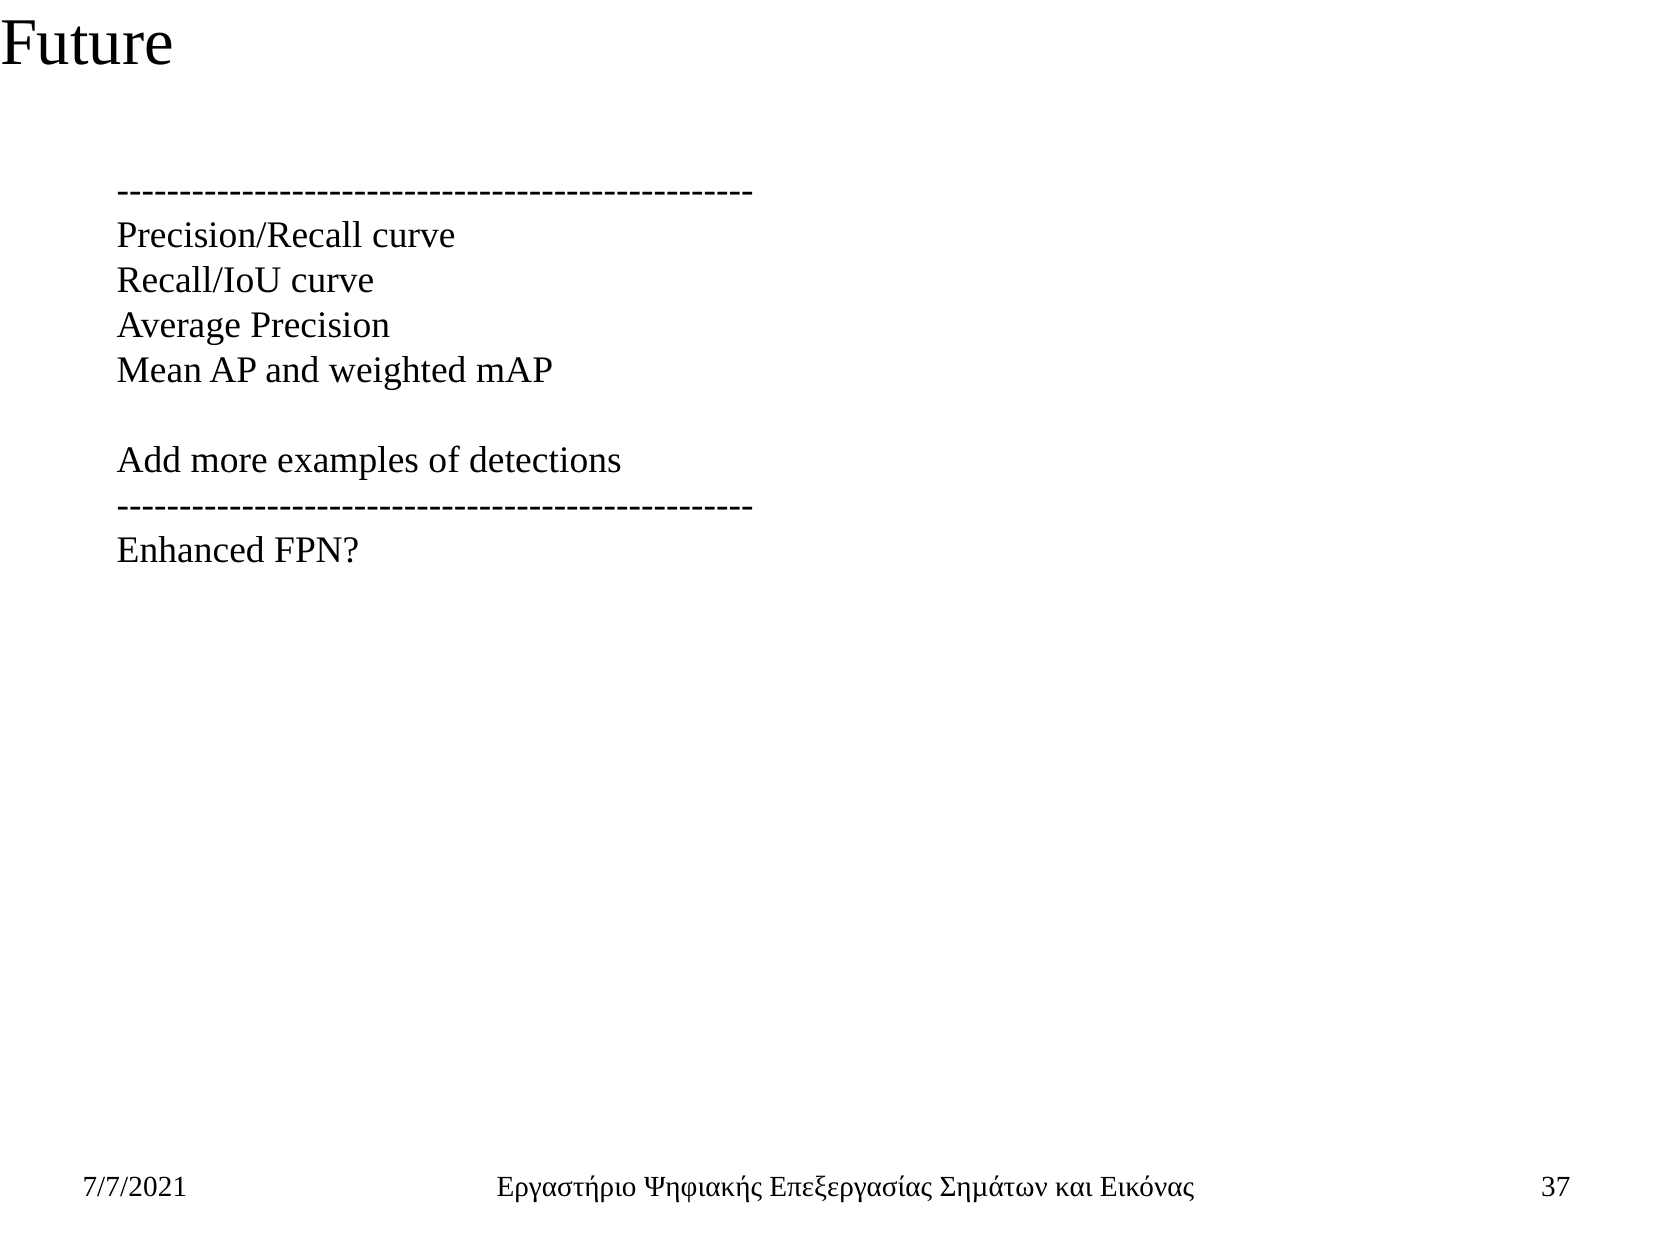

# Future

---------------------------------------------------
Precision/Recall curve
Recall/IoU curve
Average Precision
Mean AP and weighted mAP

Add more examples of detections
---------------------------------------------------
Enhanced FPN?

7/7/2021
Εργαστήριο Ψηφιακής Επεξεργασίας Σηµάτων και Εικόνας
37